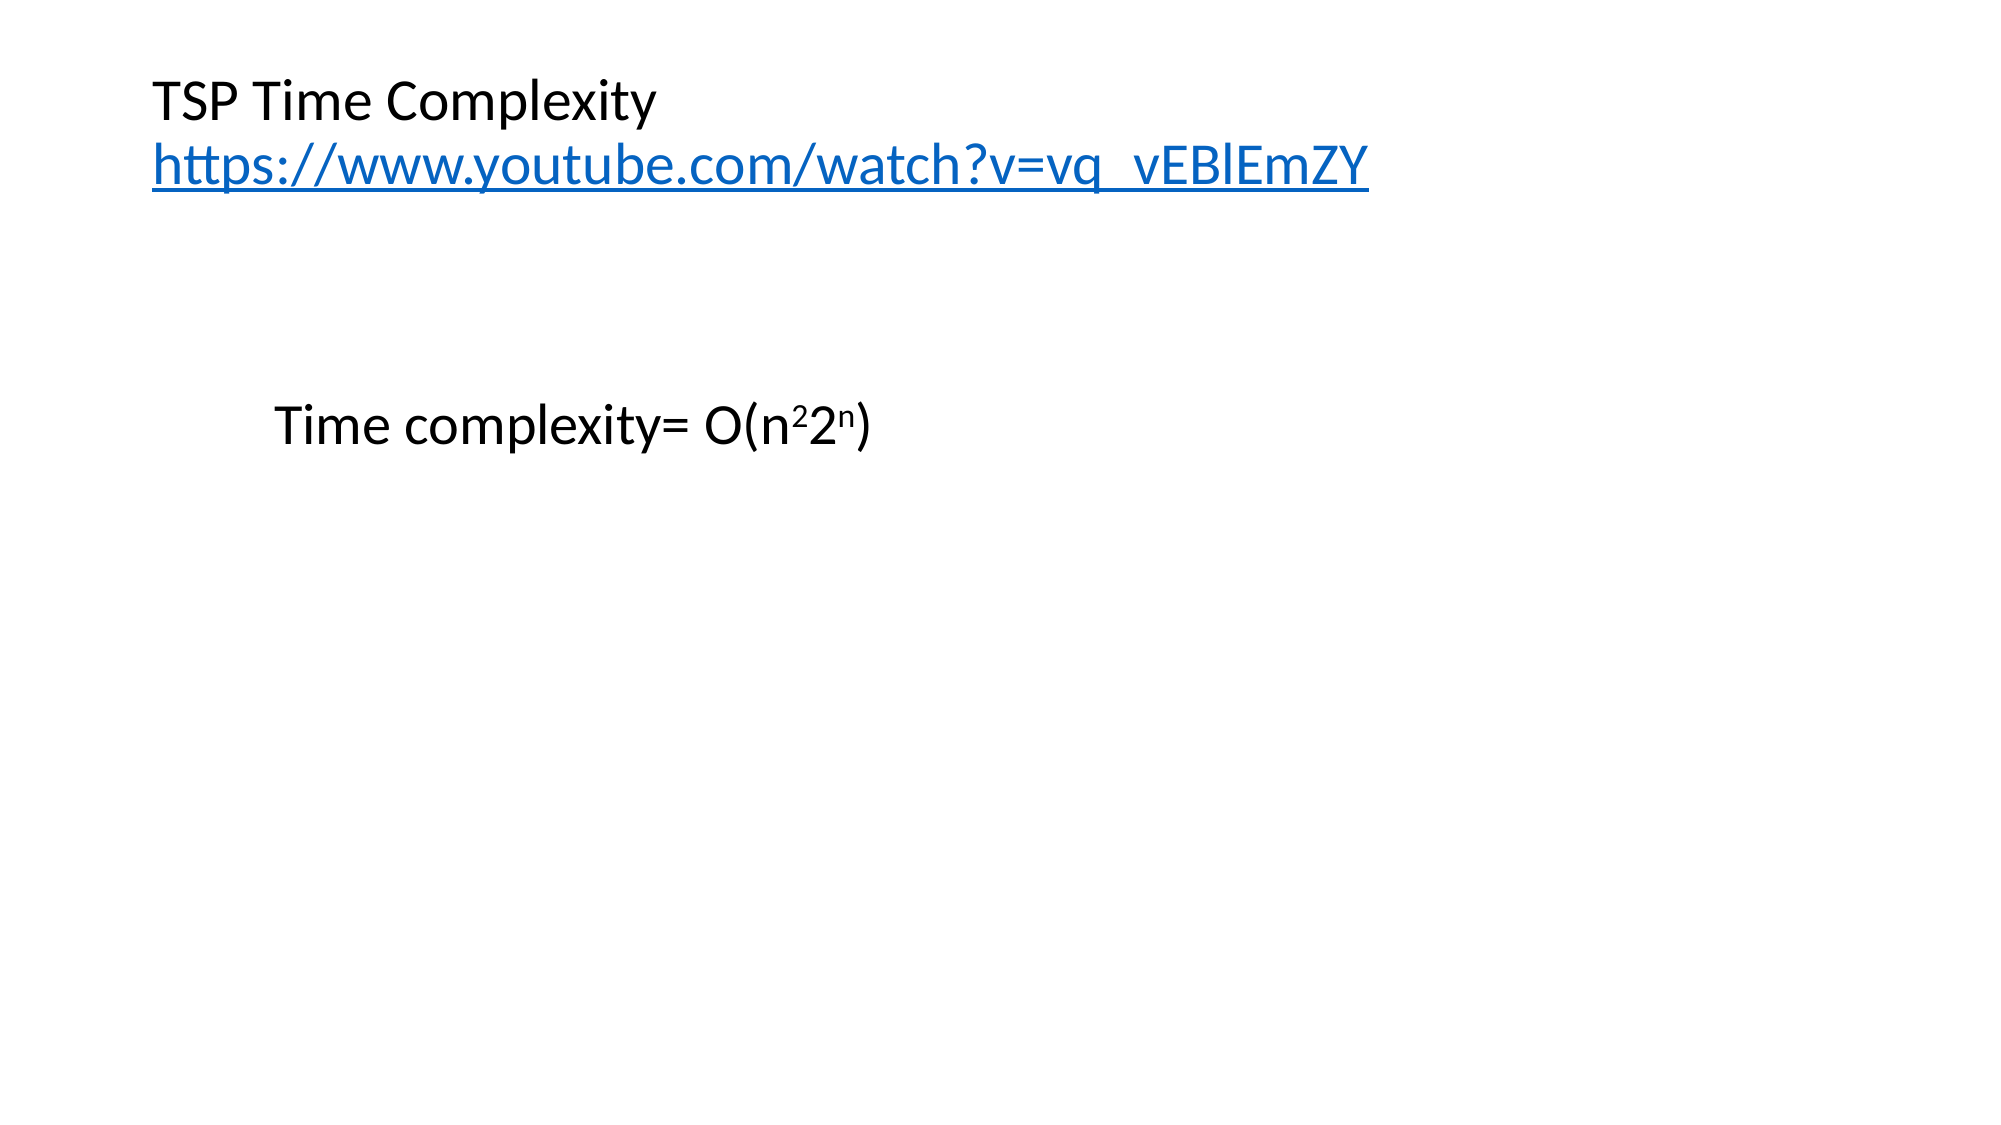

# TSP Time Complexity https://www.youtube.com/watch?v=vq_vEBlEmZY
Time complexity= O(n22n)